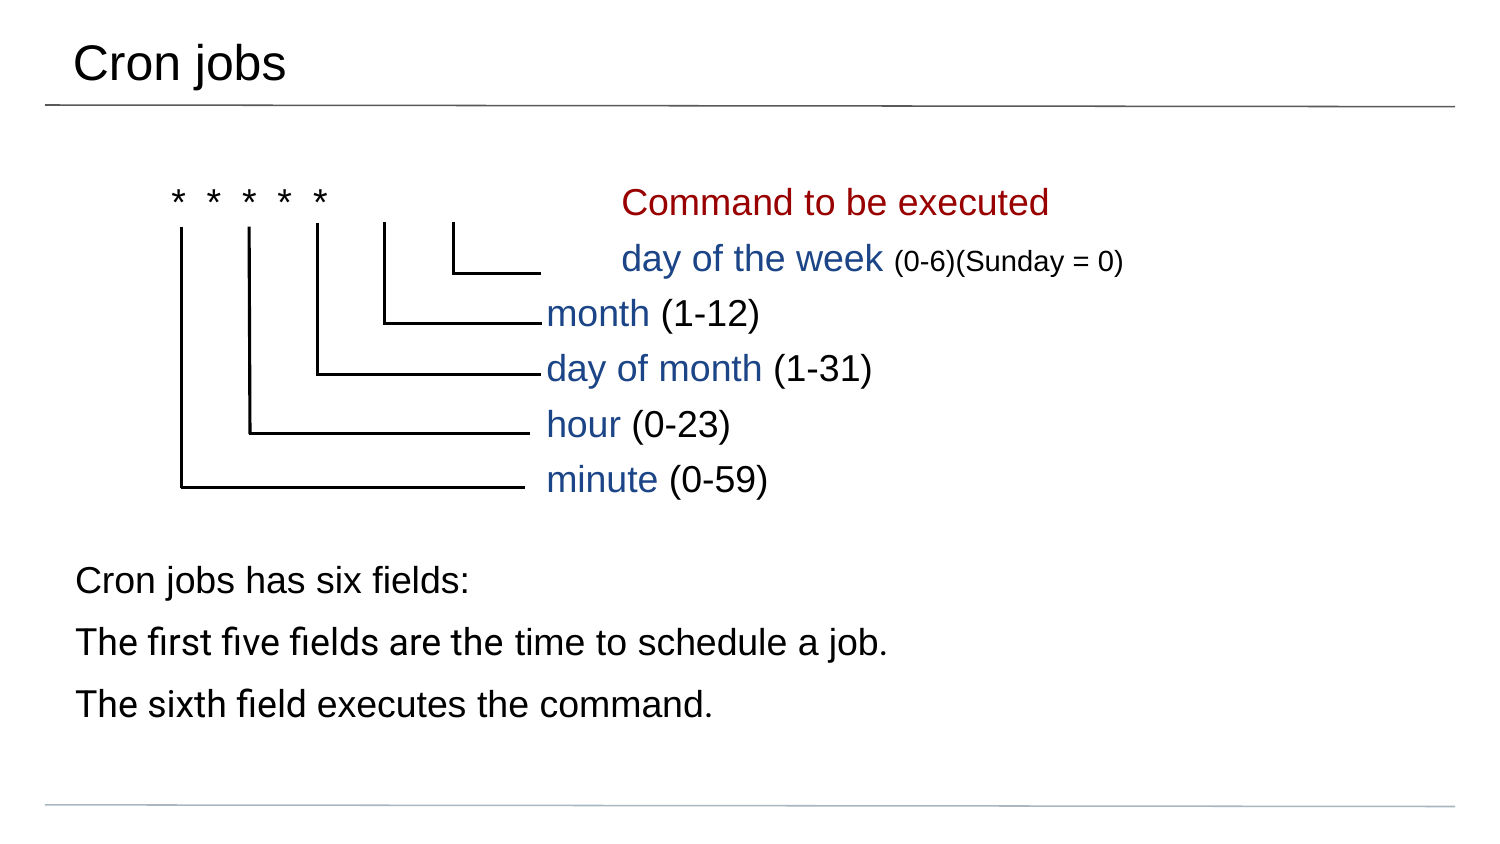

# Cron jobs
*  *  *  *  *		Command to be executed
			day of the week (0-6)(Sunday = 0)
month (1-12)
day of month (1-31)
hour (0-23)
minute (0-59)
Cron jobs has six fields:
The first five fields are the time to schedule a job.
The sixth field executes the command.